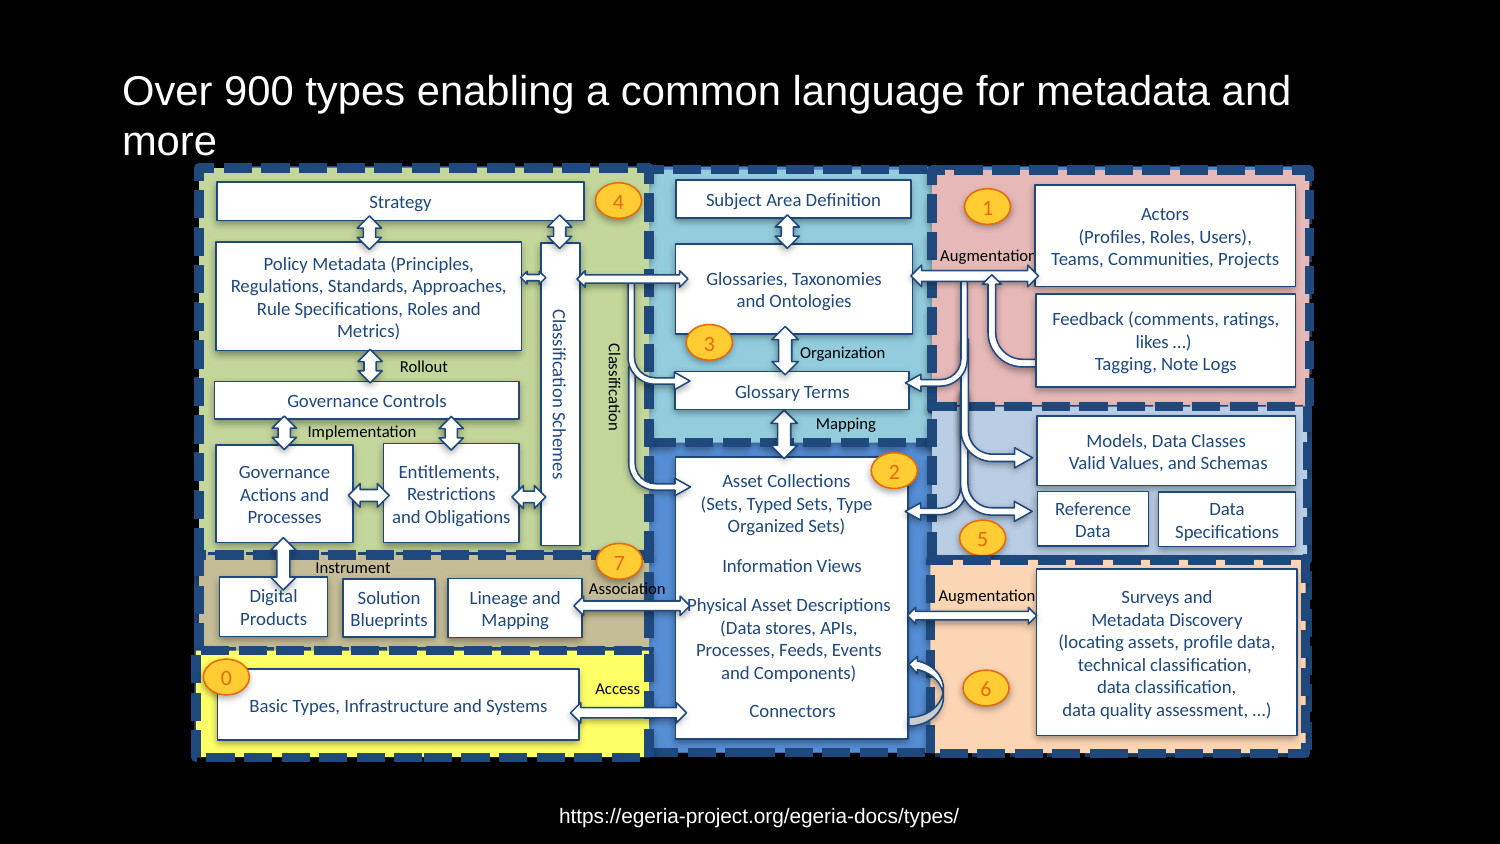

Over 900 types enabling a common language for metadata and more

Subject Area Definition
Strategy
4
Actors
(Profiles, Roles, Users),
Teams, Communities, Projects
1

Augmentation
Policy Metadata (Principles, Regulations, Standards, Approaches, Rule Specifications, Roles and Metrics)
Glossaries, Taxonomies and Ontologies

Feedback (comments, ratings, likes …)
Tagging, Note Logs
3

Organization

Rollout

Classification
Glossary Terms
Classification Schemes
Governance Controls

Mapping

Implementation

Models, Data Classes
 Valid Values, and Schemas

Entitlements,
Restrictions
and Obligations
Governance Actions and Processes
2

Asset Collections
(Sets, Typed Sets, Type Organized Sets)

Reference Data
Data Specifications
5

7
Information Views
Instrument

Surveys and
Metadata Discovery
(locating assets, profile data, technical classification,
data classification,
data quality assessment, …)
Association
Digital
Products
Augmentation
Lineage and
Mapping
Solution
Blueprints
Physical Asset Descriptions
(Data stores, APIs,
Processes, Feeds, Events and Components)

0
Basic Types, Infrastructure and Systems
Access
6
Connectors

https://egeria-project.org/egeria-docs/types/
2